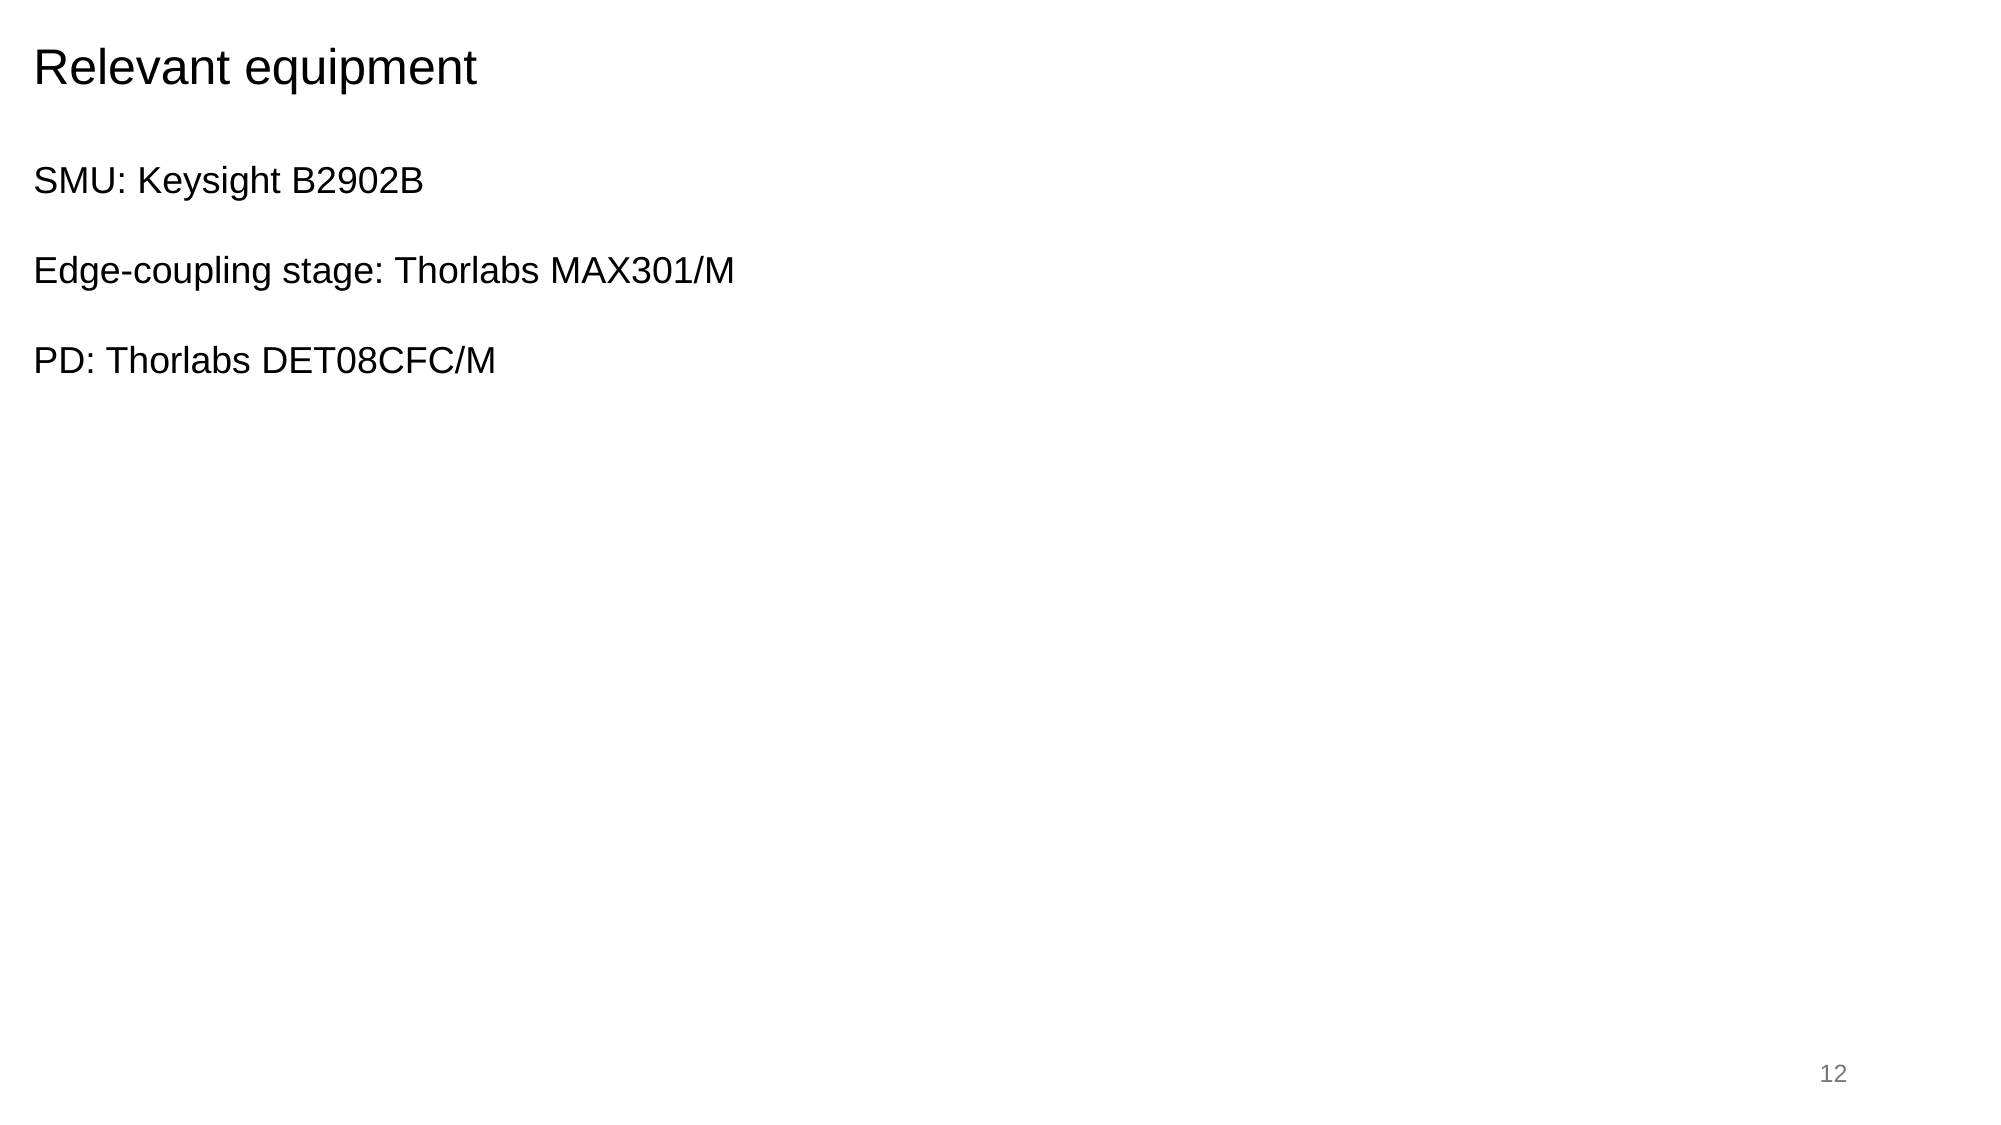

Relevant equipment

SMU: Keysight B2902B

Edge-coupling stage: Thorlabs MAX301/M

PD: Thorlabs DET08CFC/M
12